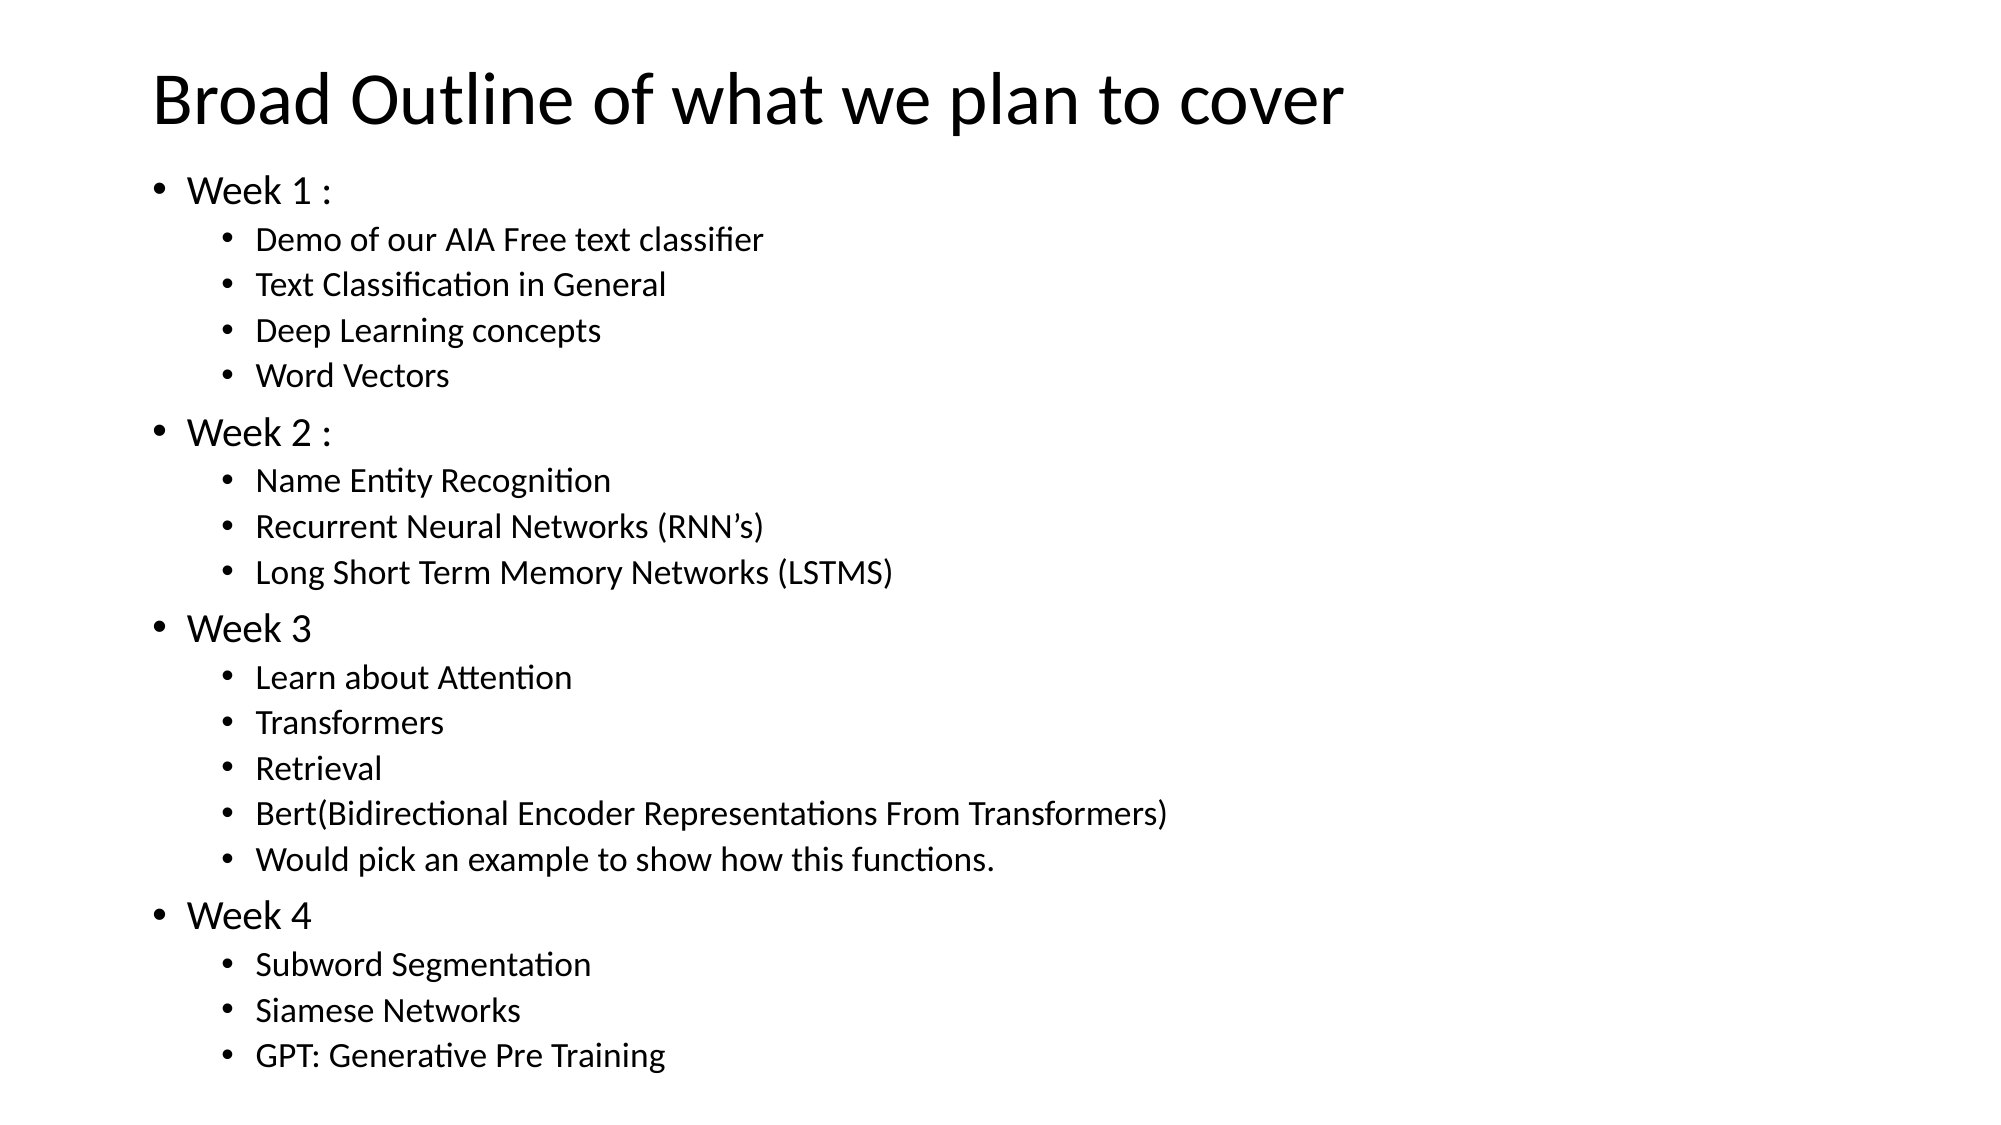

# Broad Outline of what we plan to cover
Week 1 :
Demo of our AIA Free text classifier
Text Classification in General
Deep Learning concepts
Word Vectors
Week 2 :
Name Entity Recognition
Recurrent Neural Networks (RNN’s)
Long Short Term Memory Networks (LSTMS)
Week 3
Learn about Attention
Transformers
Retrieval
Bert(Bidirectional Encoder Representations From Transformers)
Would pick an example to show how this functions.
Week 4
Subword Segmentation
Siamese Networks
GPT: Generative Pre Training